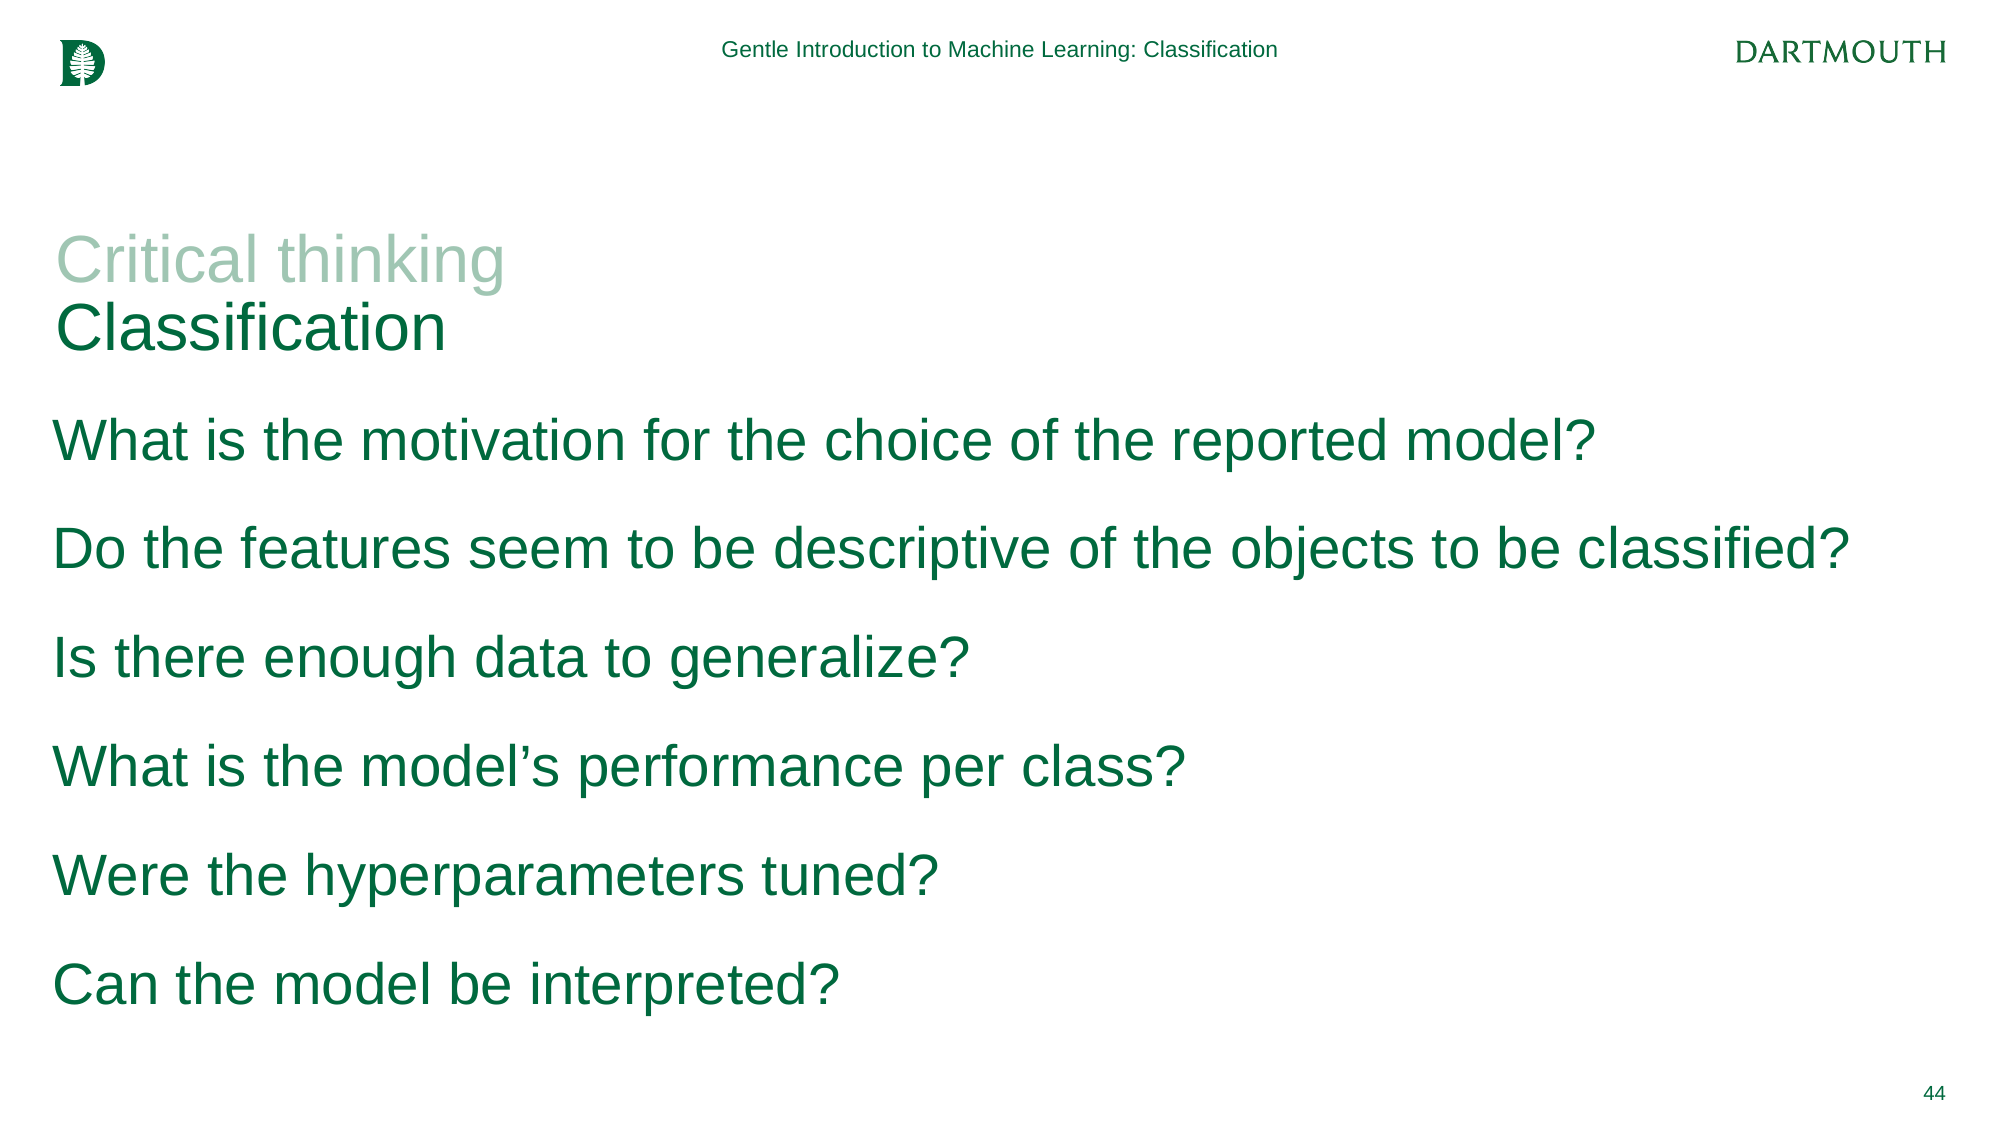

Gentle Introduction to Machine Learning: Classification
# Critical thinking Classification
What is the motivation for the choice of the reported model?
Do the features seem to be descriptive of the objects to be classified?
Is there enough data to generalize?
What is the model’s performance per class?
Were the hyperparameters tuned?
Can the model be interpreted?
44